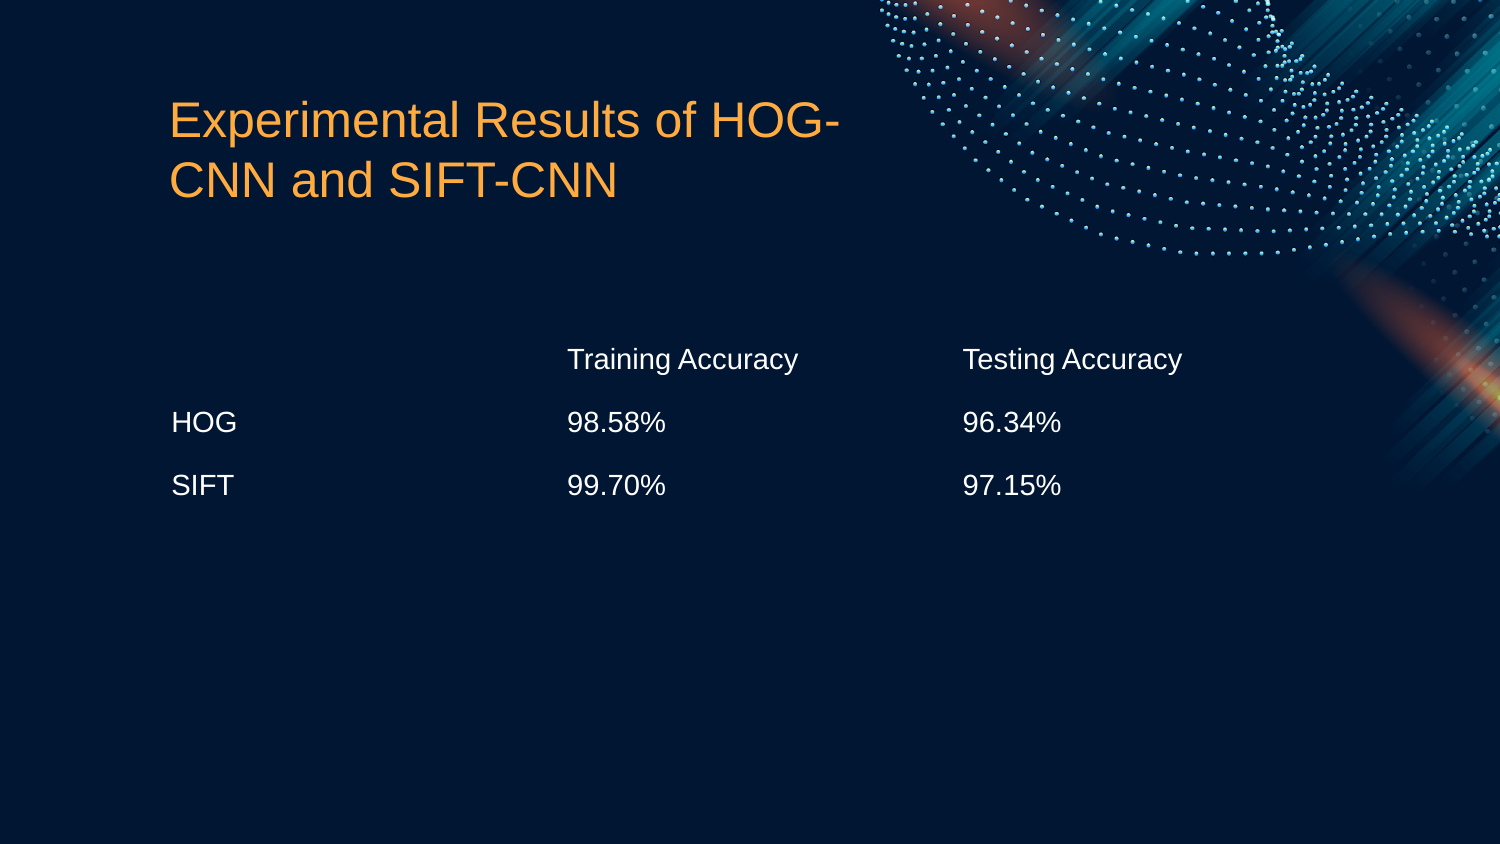

Experimental Results of HOG-CNN and SIFT-CNN
|  | Training Accuracy | Testing Accuracy |
| --- | --- | --- |
| HOG | 98.58% | 96.34% |
| SIFT | 99.70% | 97.15% |